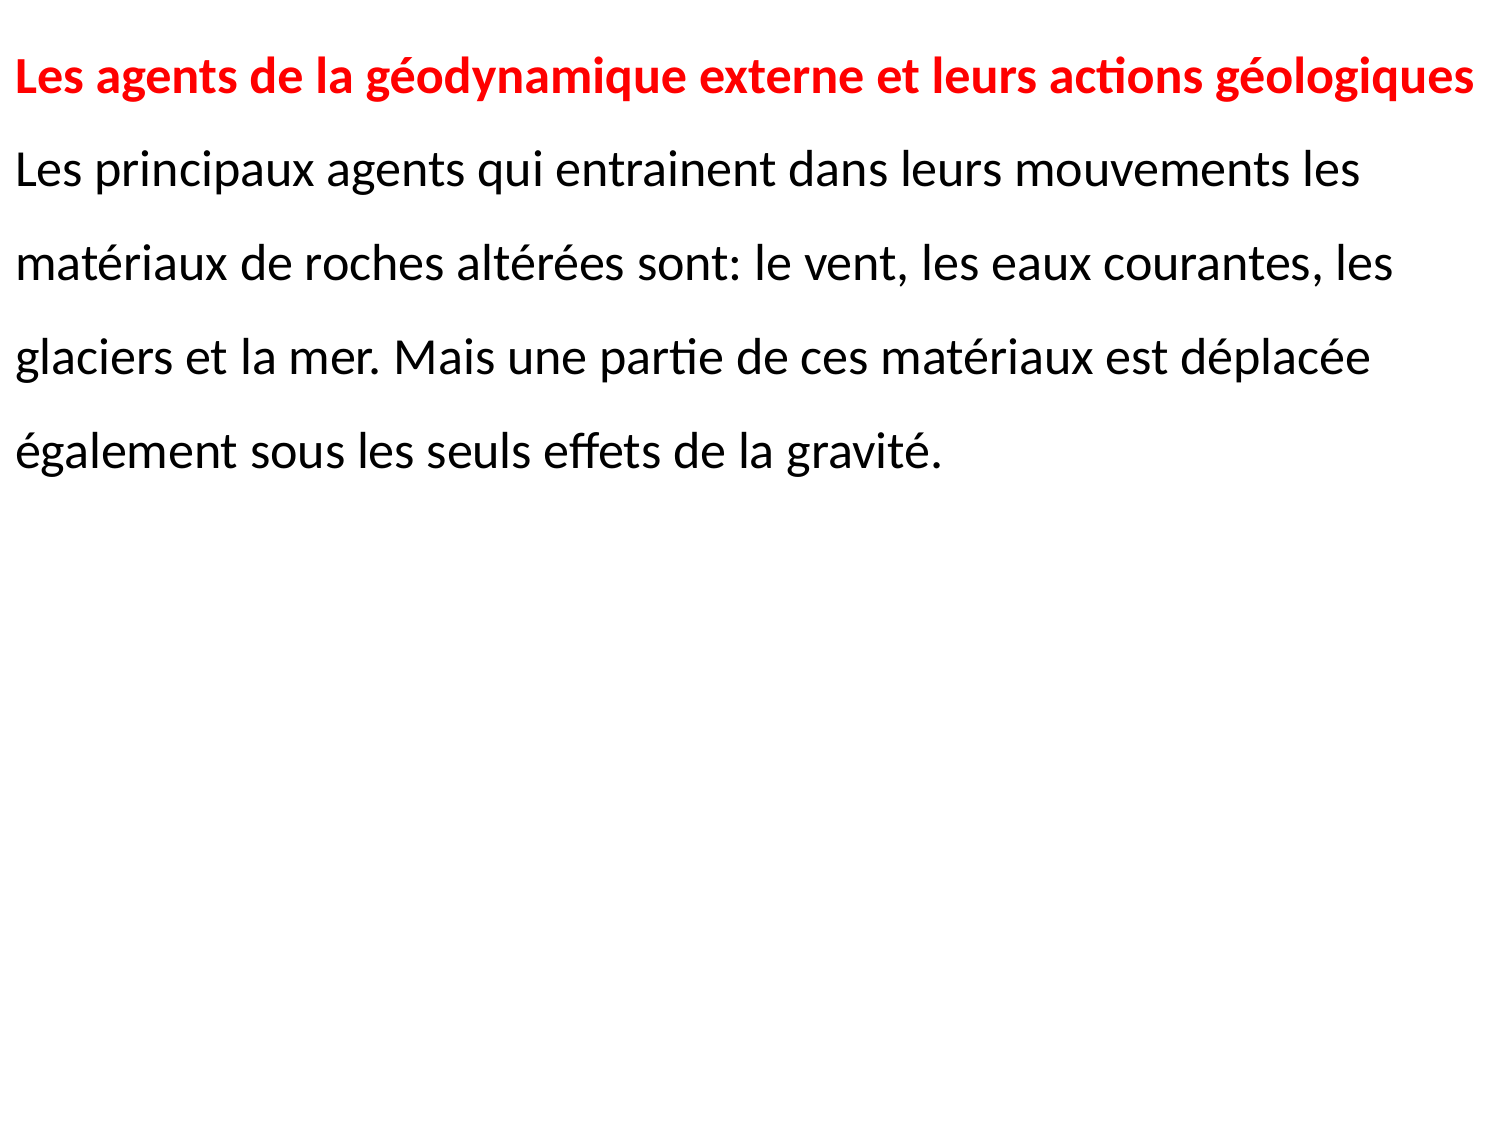

Les agents de la géodynamique externe et leurs actions géologiques
Les principaux agents qui entrainent dans leurs mouvements les matériaux de roches altérées sont: le vent, les eaux courantes, les glaciers et la mer. Mais une partie de ces matériaux est déplacée également sous les seuls effets de la gravité.